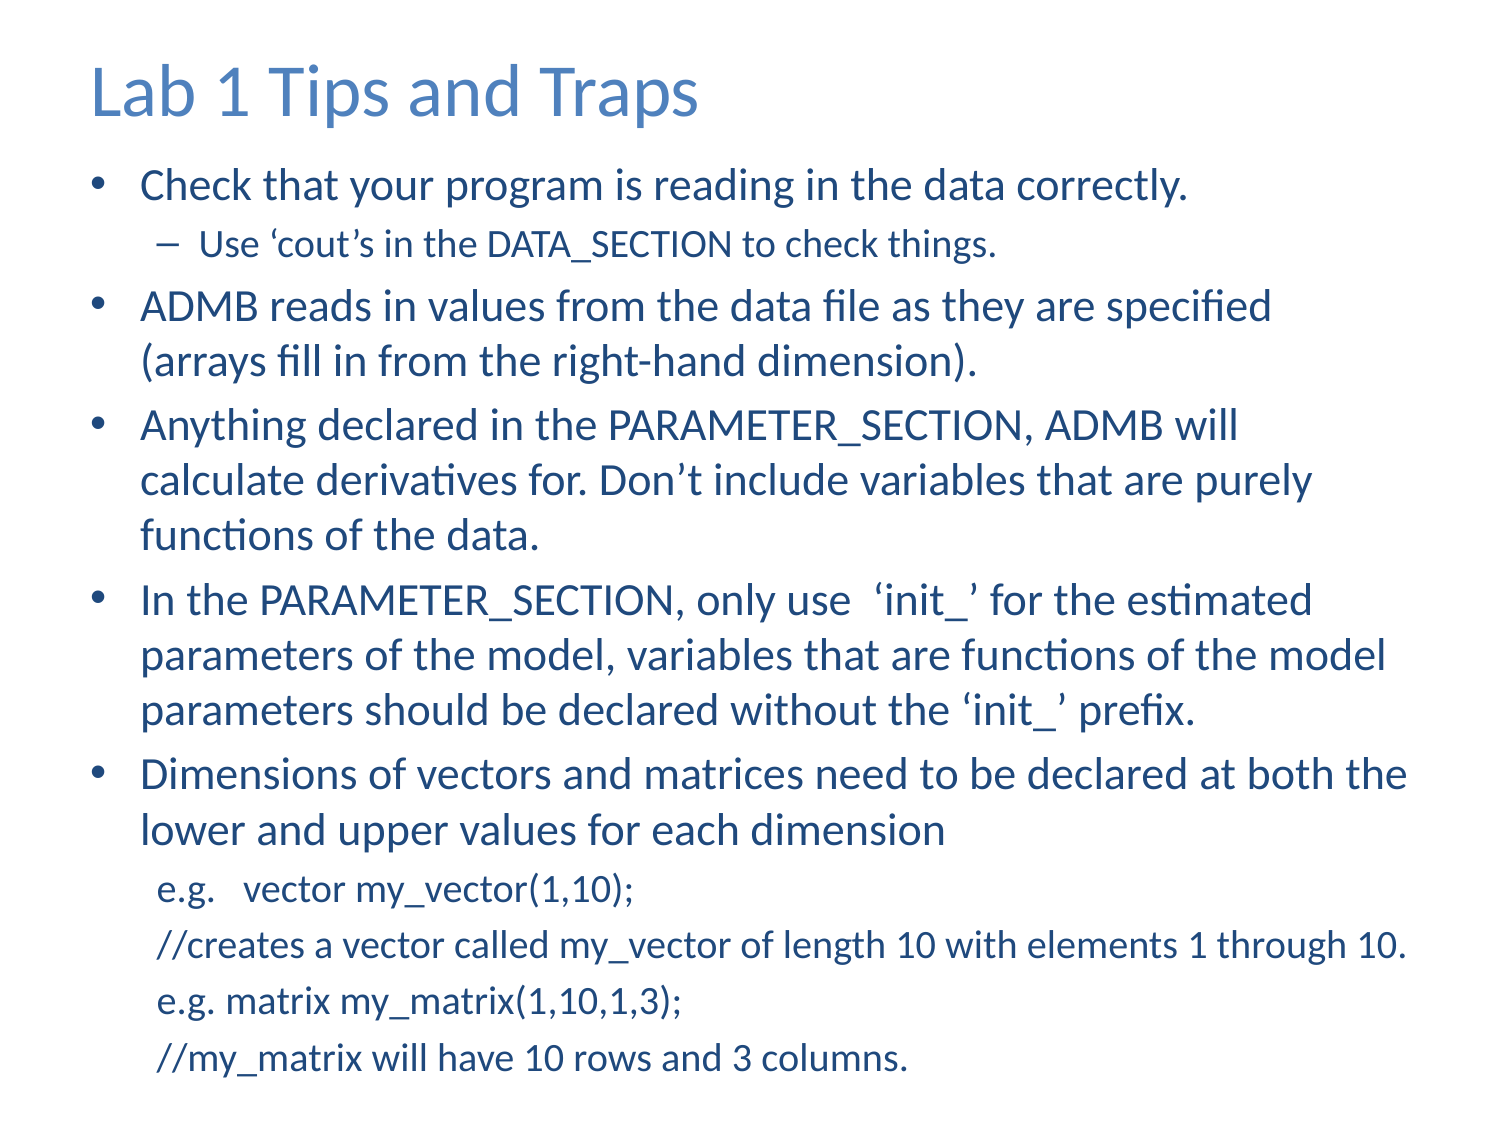

# Lab 1 Tips and Traps
Check that your program is reading in the data correctly.
Use ‘cout’s in the DATA_SECTION to check things.
ADMB reads in values from the data file as they are specified (arrays fill in from the right-hand dimension).
Anything declared in the PARAMETER_SECTION, ADMB will calculate derivatives for. Don’t include variables that are purely functions of the data.
In the PARAMETER_SECTION, only use  ‘init_’ for the estimated parameters of the model, variables that are functions of the model parameters should be declared without the ‘init_’ prefix.
Dimensions of vectors and matrices need to be declared at both the lower and upper values for each dimension
e.g.   vector my_vector(1,10);
//creates a vector called my_vector of length 10 with elements 1 through 10.
e.g. matrix my_matrix(1,10,1,3);
//my_matrix will have 10 rows and 3 columns.